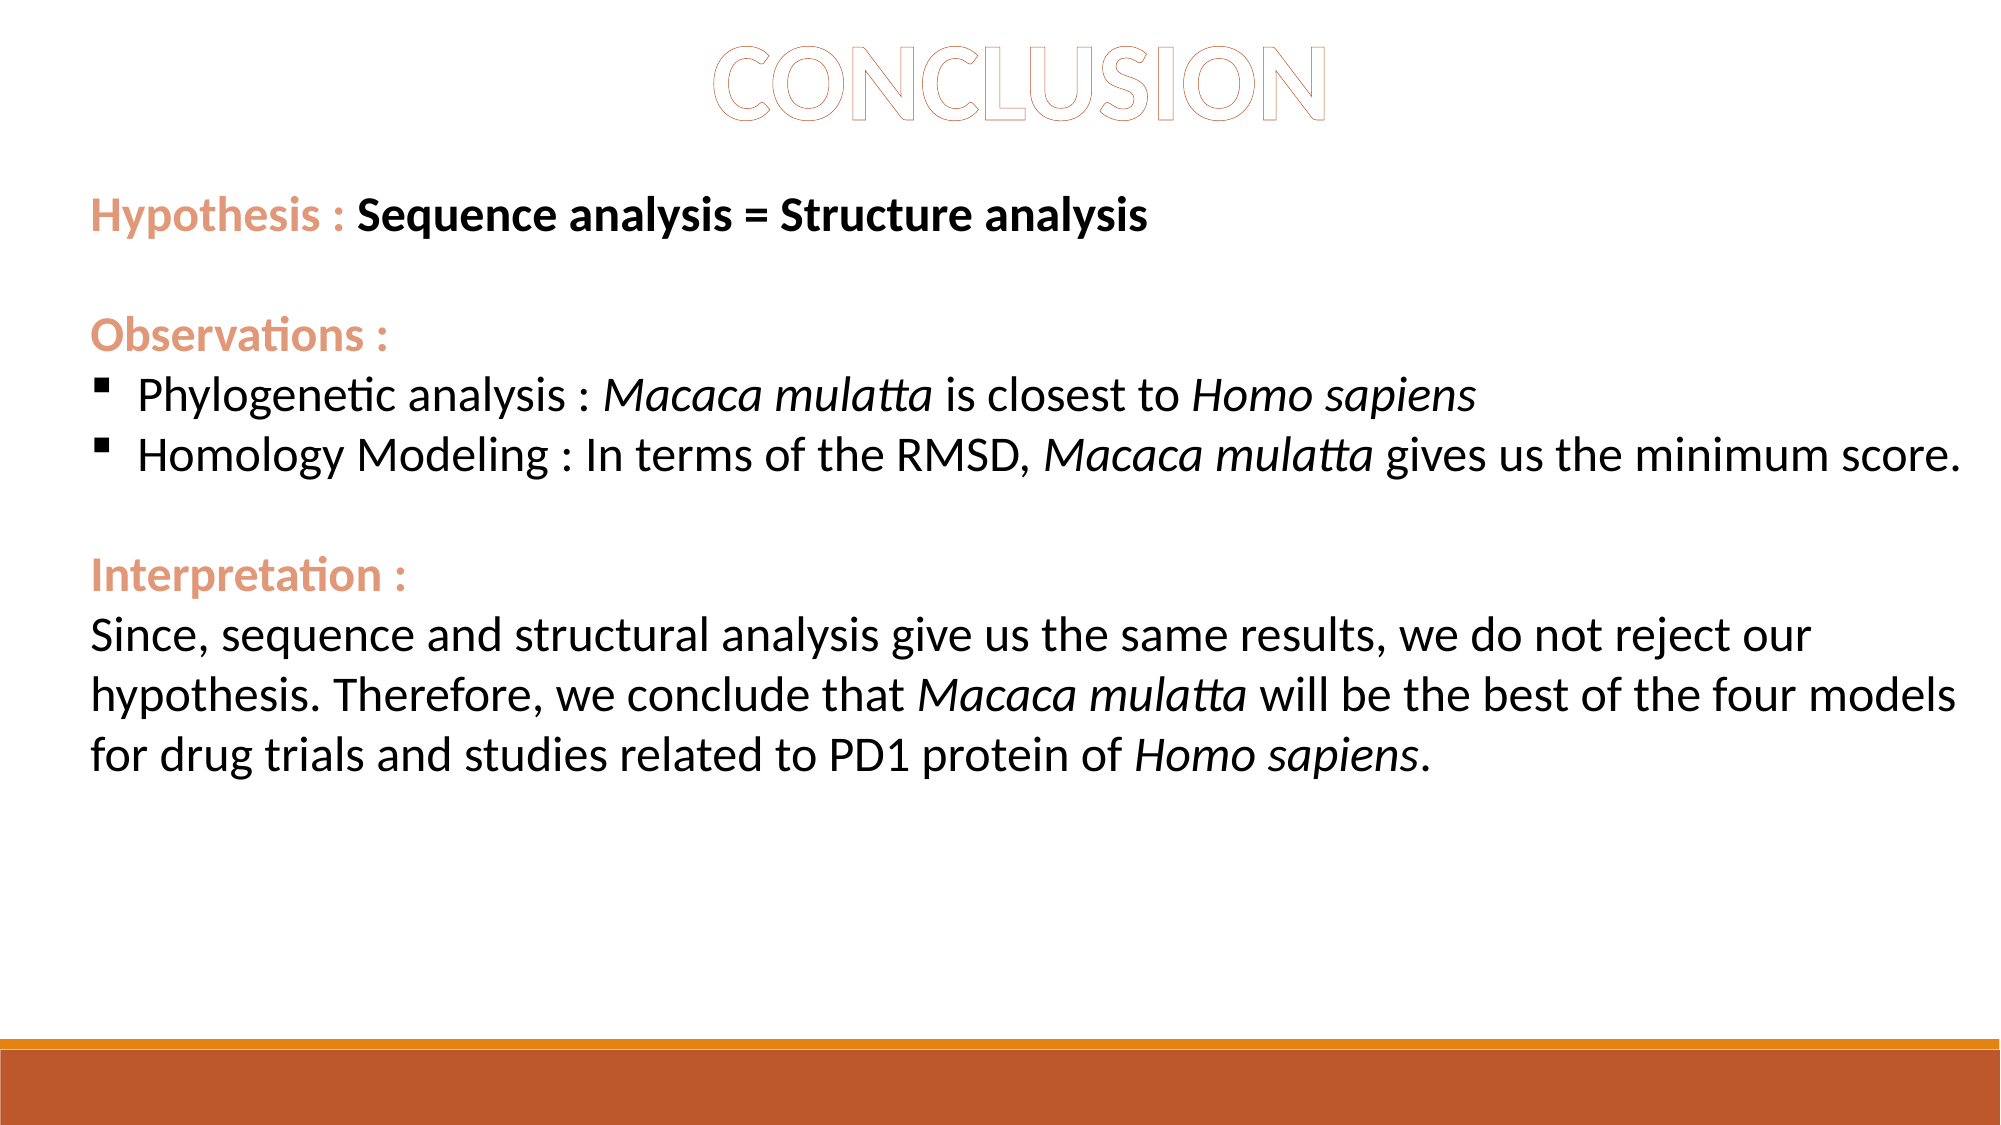

CONCLUSION
Hypothesis : Sequence analysis = Structure analysis

Observations :
Phylogenetic analysis : Macaca mulatta is closest to Homo sapiens
Homology Modeling : In terms of the RMSD, Macaca mulatta gives us the minimum score.

Interpretation :
Since, sequence and structural analysis give us the same results, we do not reject our
hypothesis. Therefore, we conclude that Macaca mulatta will be the best of the four models
for drug trials and studies related to PD1 protein of Homo sapiens.